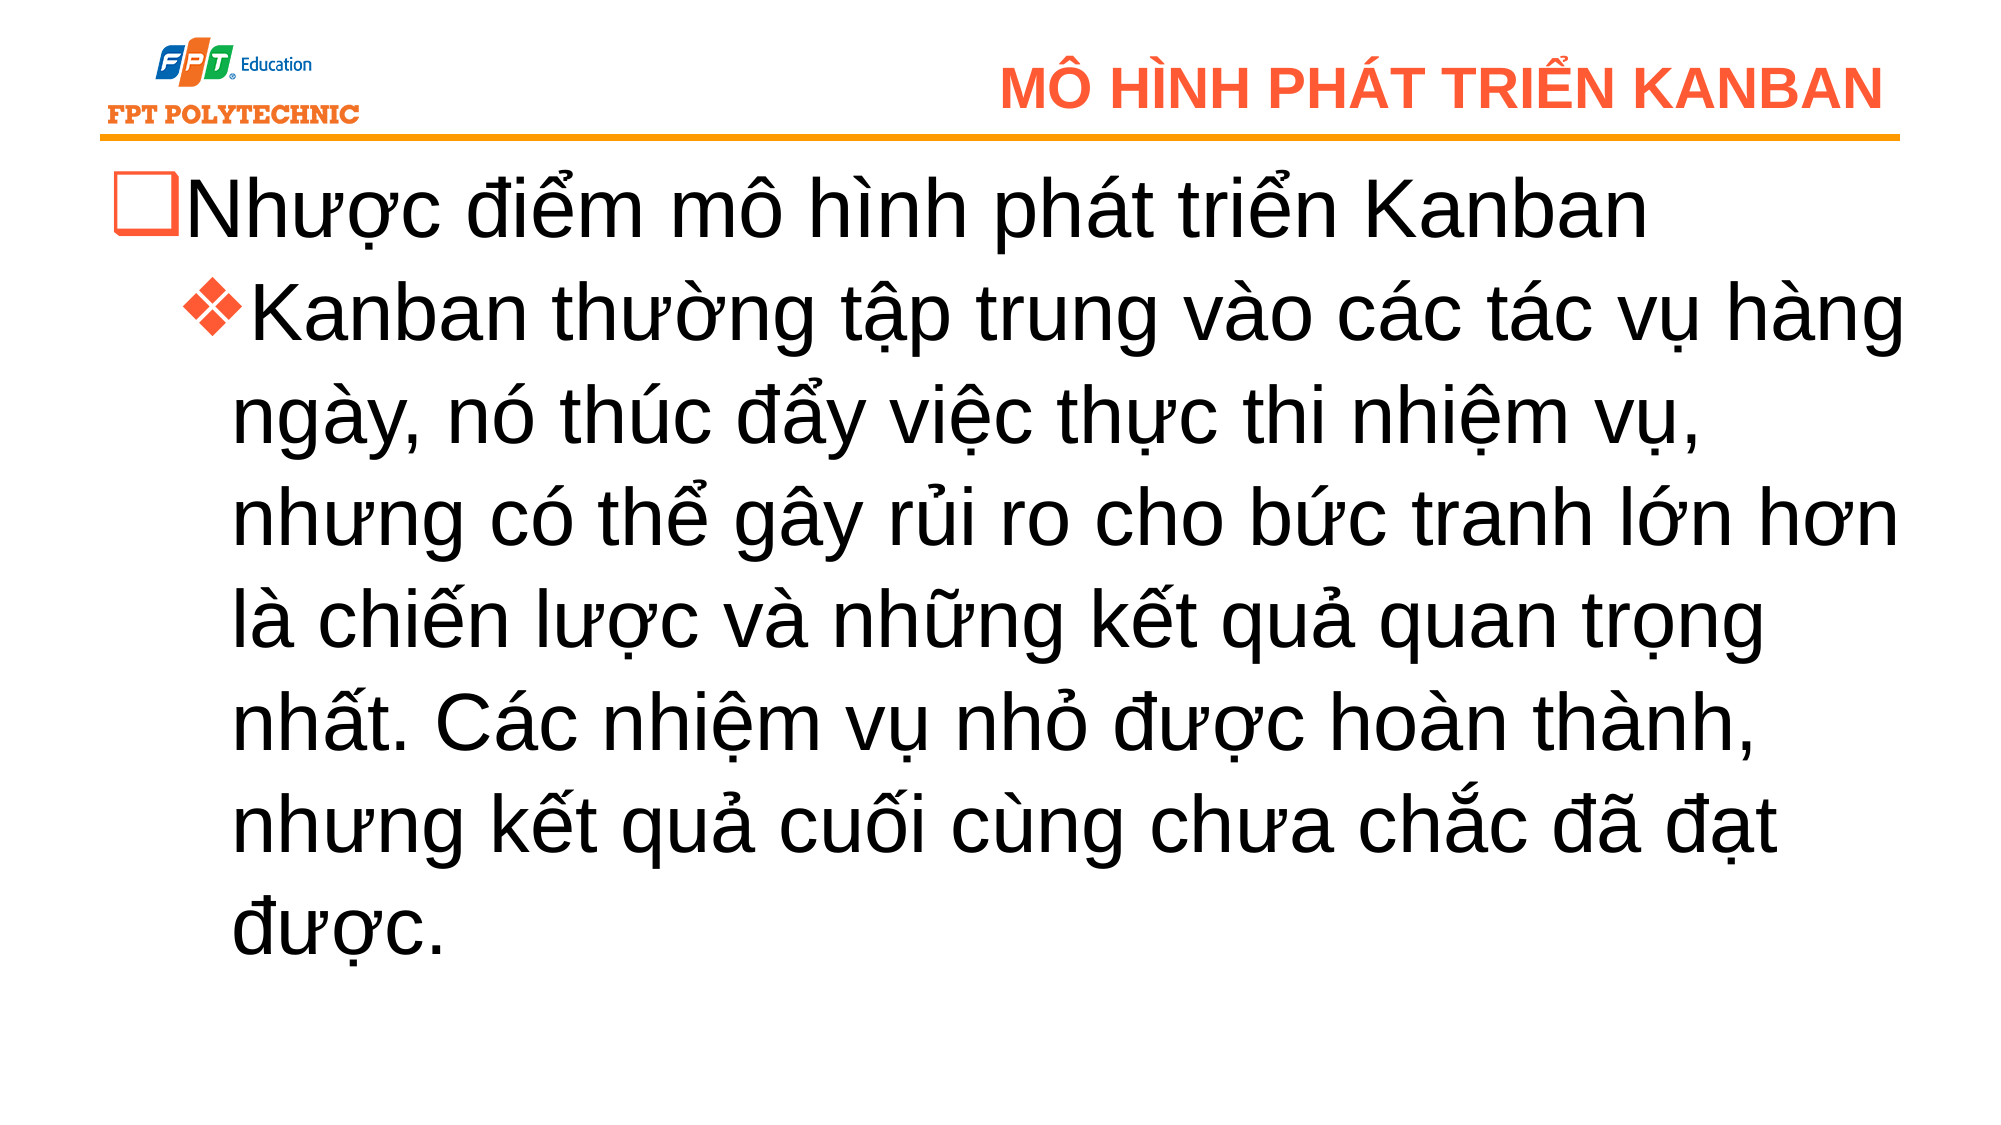

# Mô hình phát triển kanban
Nhược điểm mô hình phát triển Kanban
Kanban thường tập trung vào các tác vụ hàng ngày, nó thúc đẩy việc thực thi nhiệm vụ, nhưng có thể gây rủi ro cho bức tranh lớn hơn là chiến lược và những kết quả quan trọng nhất. Các nhiệm vụ nhỏ được hoàn thành, nhưng kết quả cuối cùng chưa chắc đã đạt được.